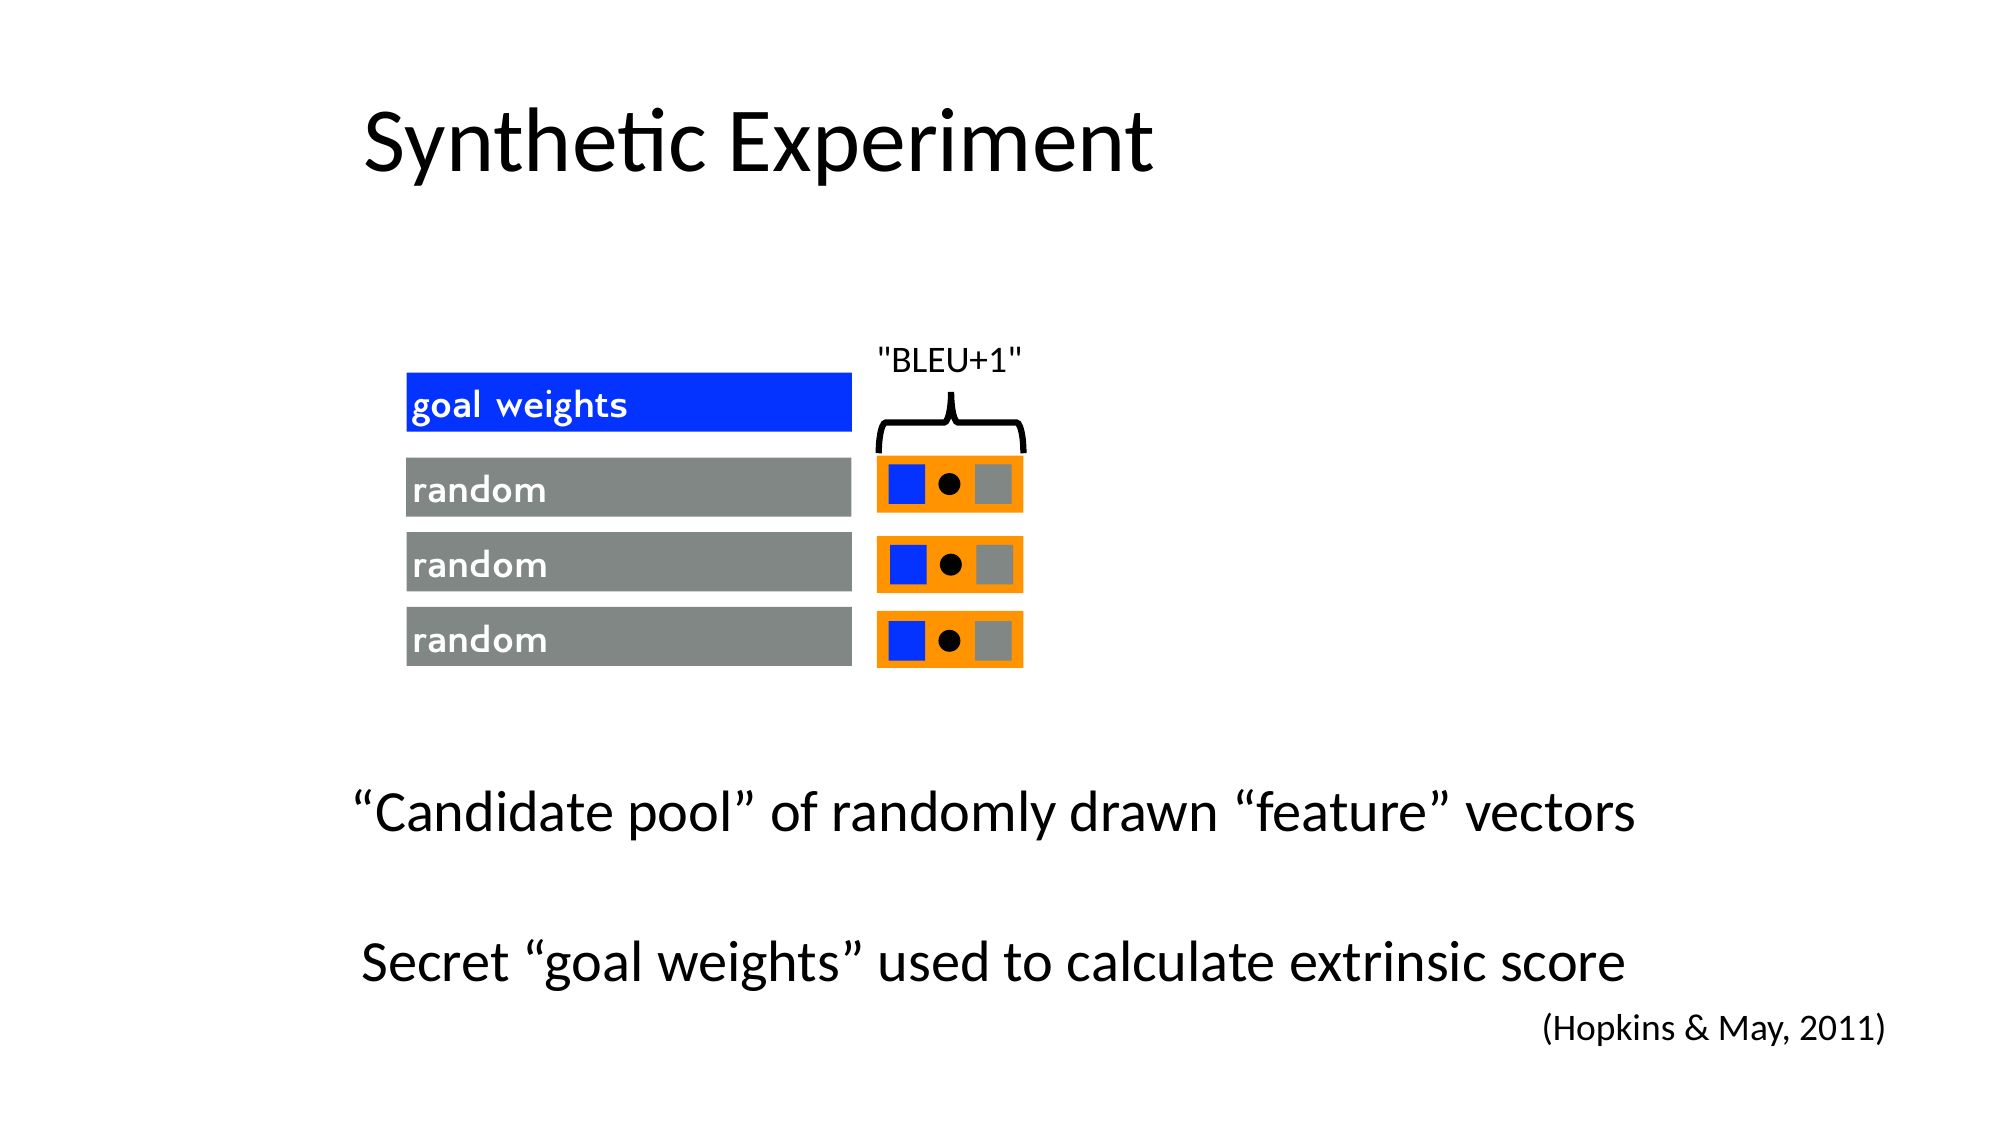

# Synthetic Experiment
"BLEU+1"

goal weights

random

random

random

“Candidate pool” of randomly drawn “feature” vectors
Secret “goal weights” used to calculate extrinsic score
(Hopkins & May, 2011)